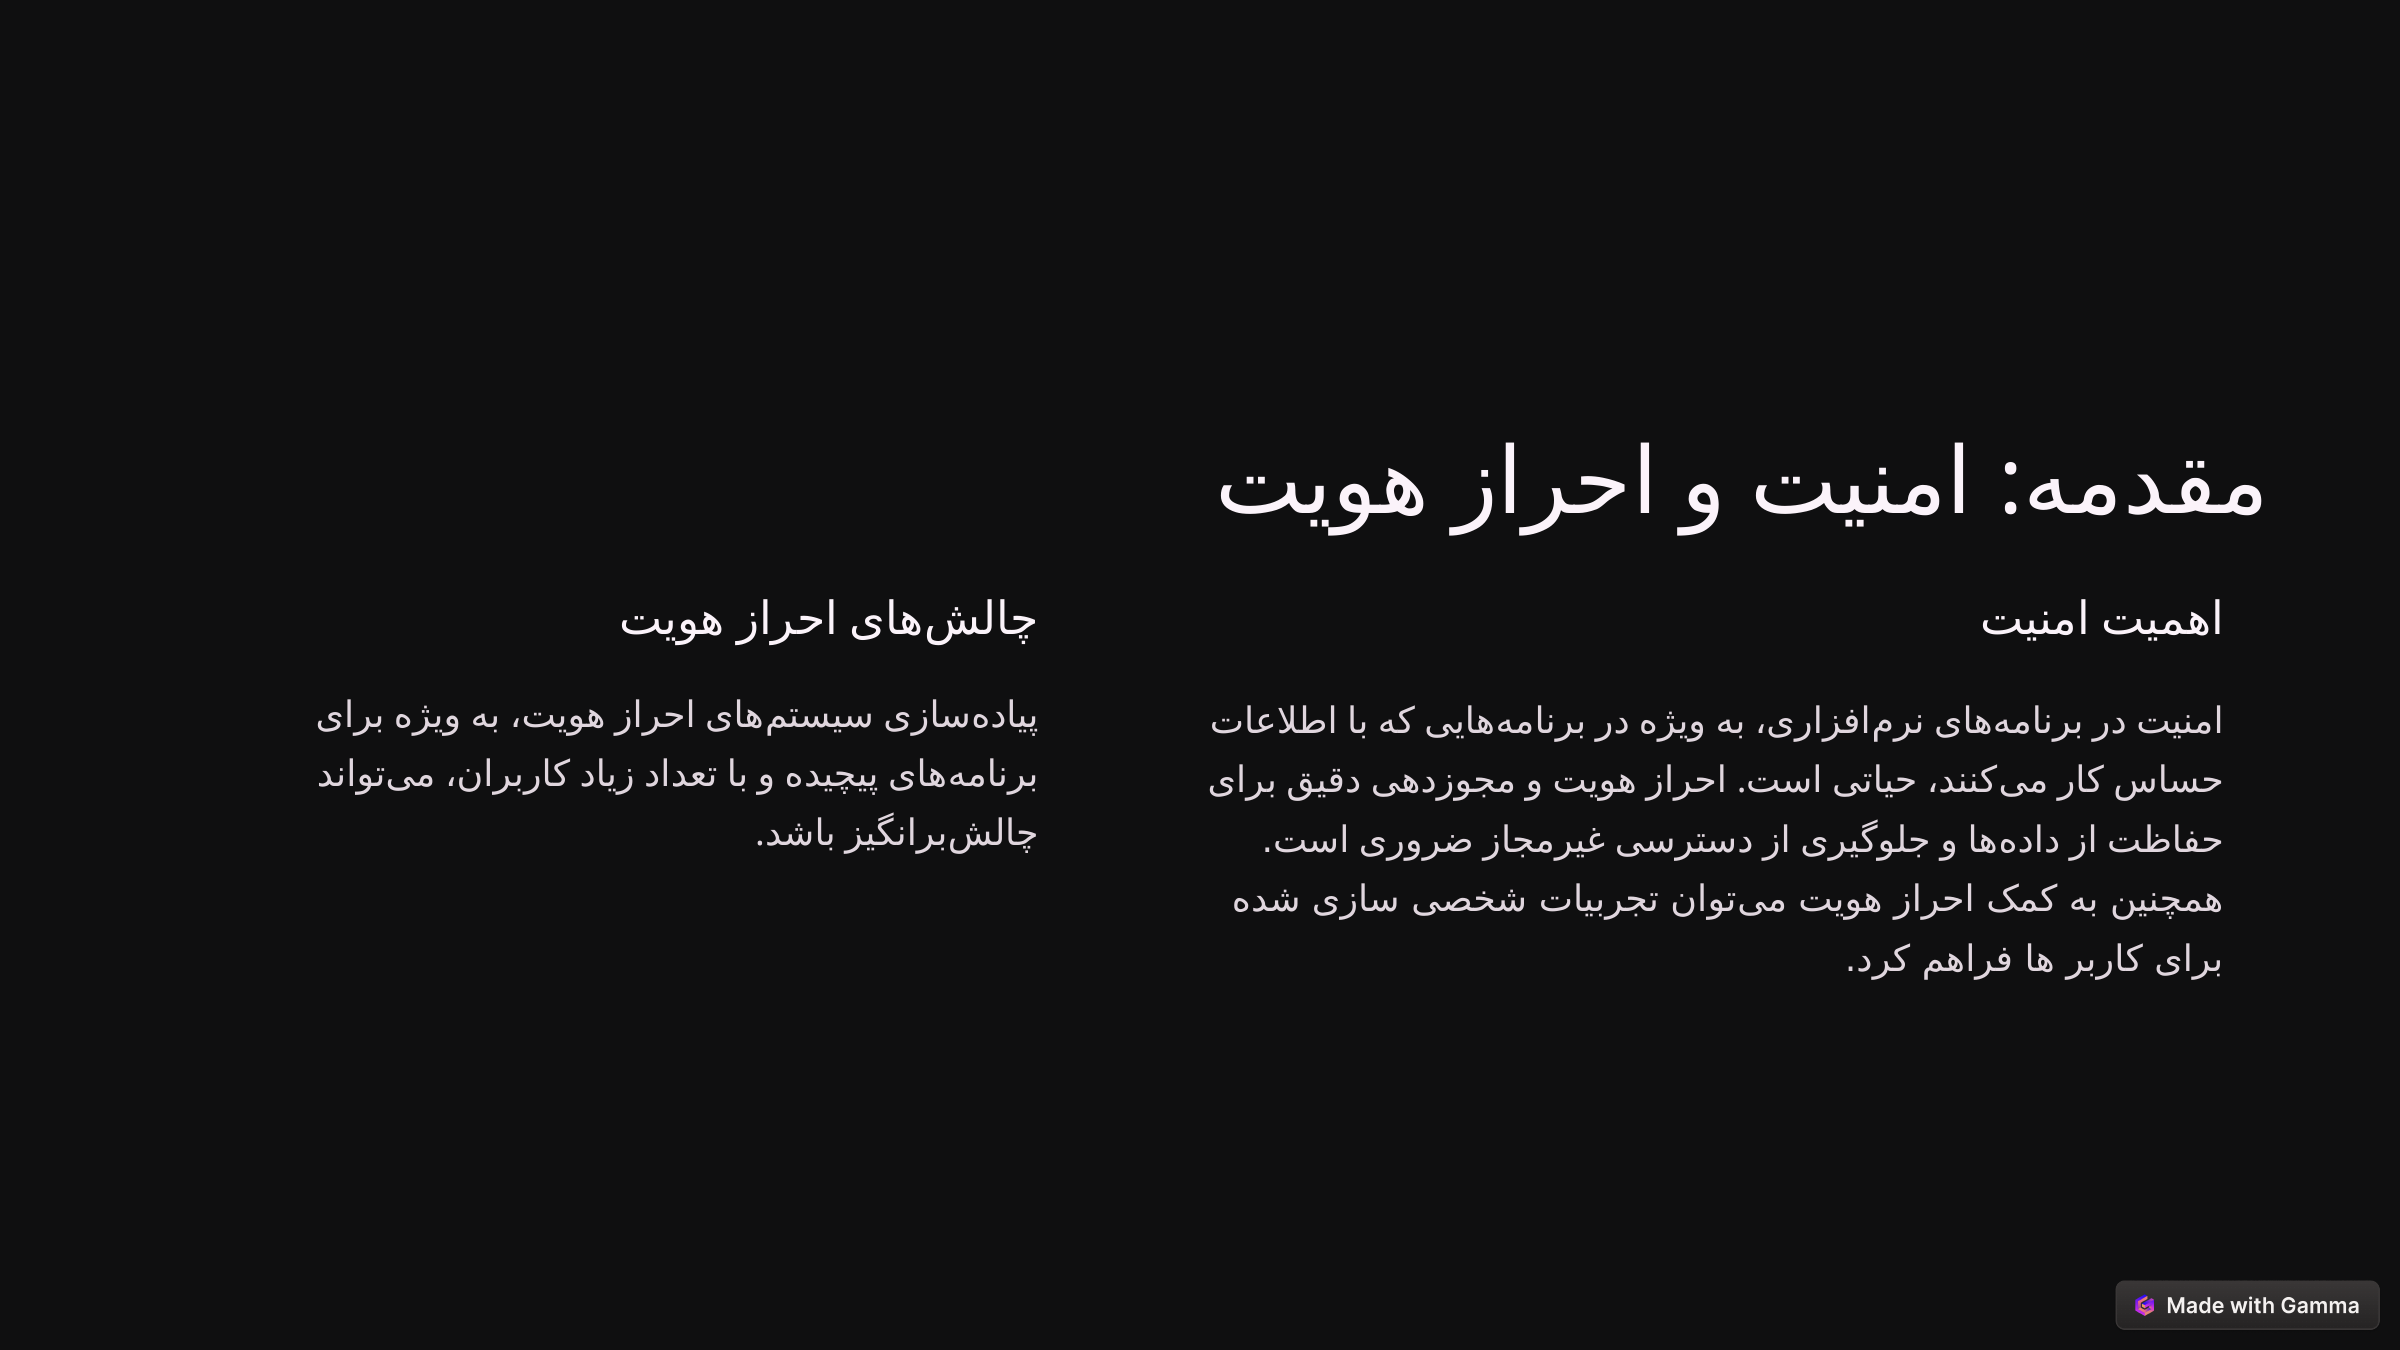

مقدمه: امنیت و احراز هویت
چالش‌های احراز هویت
اهمیت امنیت
پیاده‌سازی سیستم‌های احراز هویت، به ویژه برای برنامه‌های پیچیده و با تعداد زیاد کاربران، می‌تواند چالش‌برانگیز باشد.
امنیت در برنامه‌های نرم‌افزاری، به ویژه در برنامه‌هایی که با اطلاعات حساس کار می‌کنند، حیاتی است. احراز هویت و مجوزدهی دقیق برای حفاظت از داده‌ها و جلوگیری از دسترسی غیرمجاز ضروری است. همچنین به کمک احراز هویت می‌توان تجربیات شخصی سازی شده برای کاربر ها فراهم کرد.